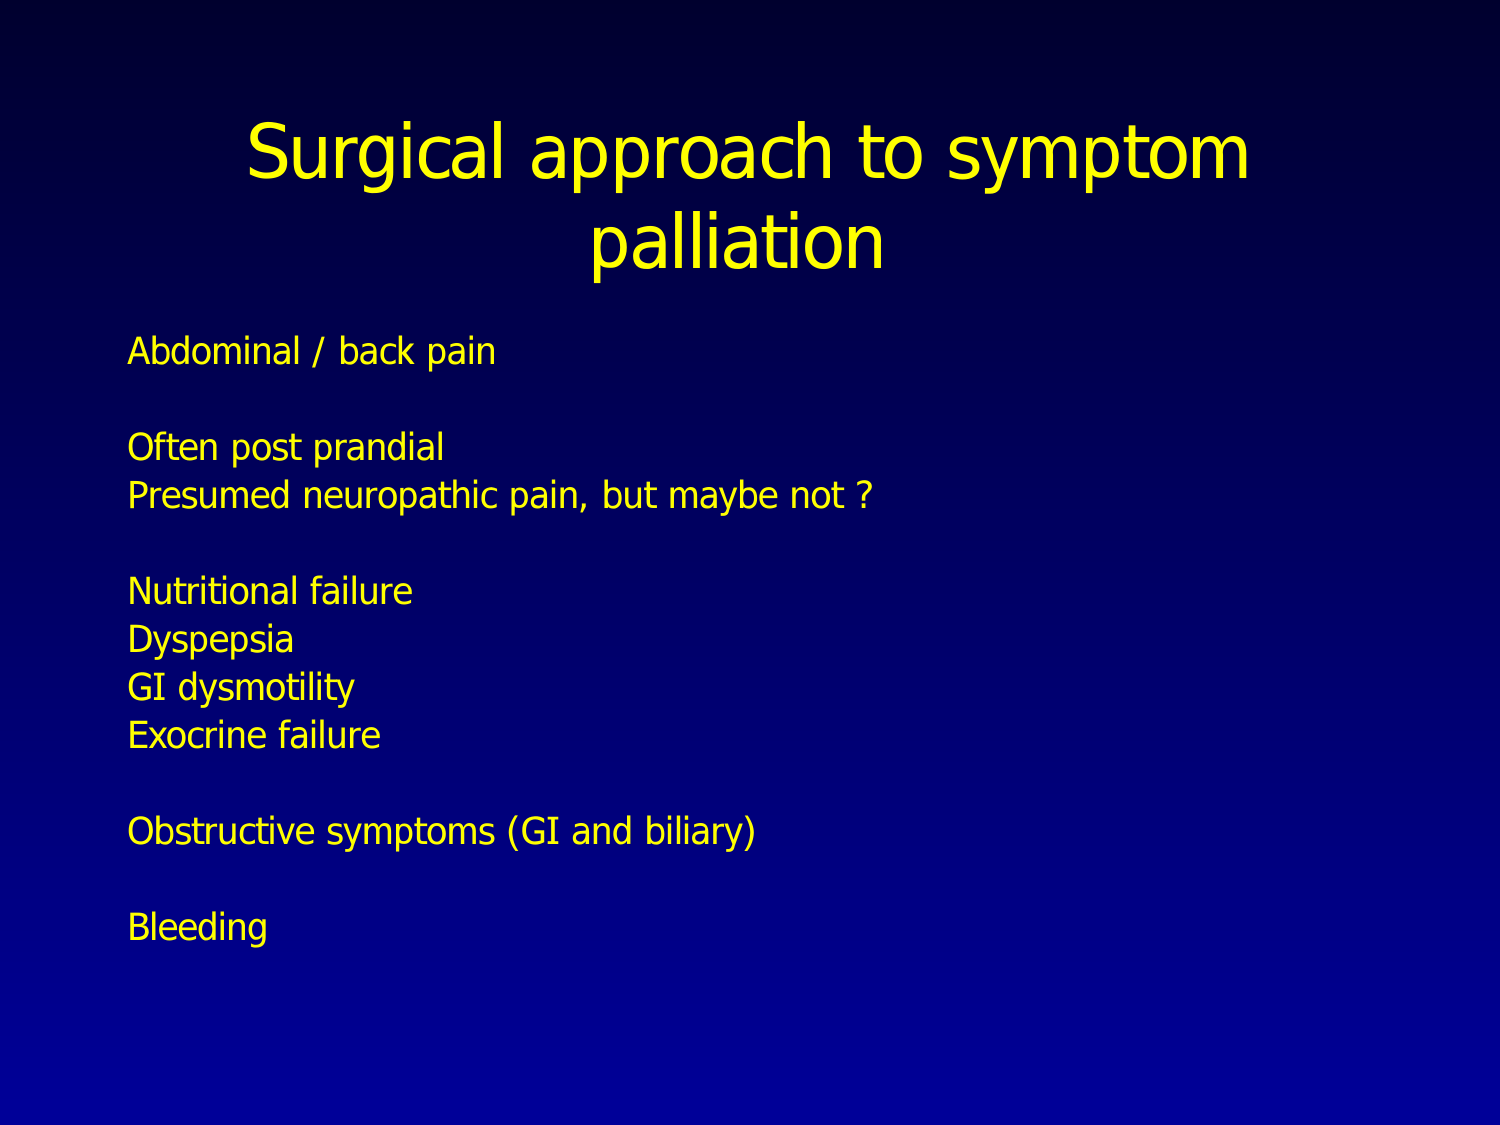

# Surgical approach to symptom palliation
Abdominal / back pain

Often post prandial
Presumed neuropathic pain, but maybe not ?

Nutritional failure
Dyspepsia
GI dysmotility
Exocrine failure

Obstructive symptoms (GI and biliary)

Bleeding